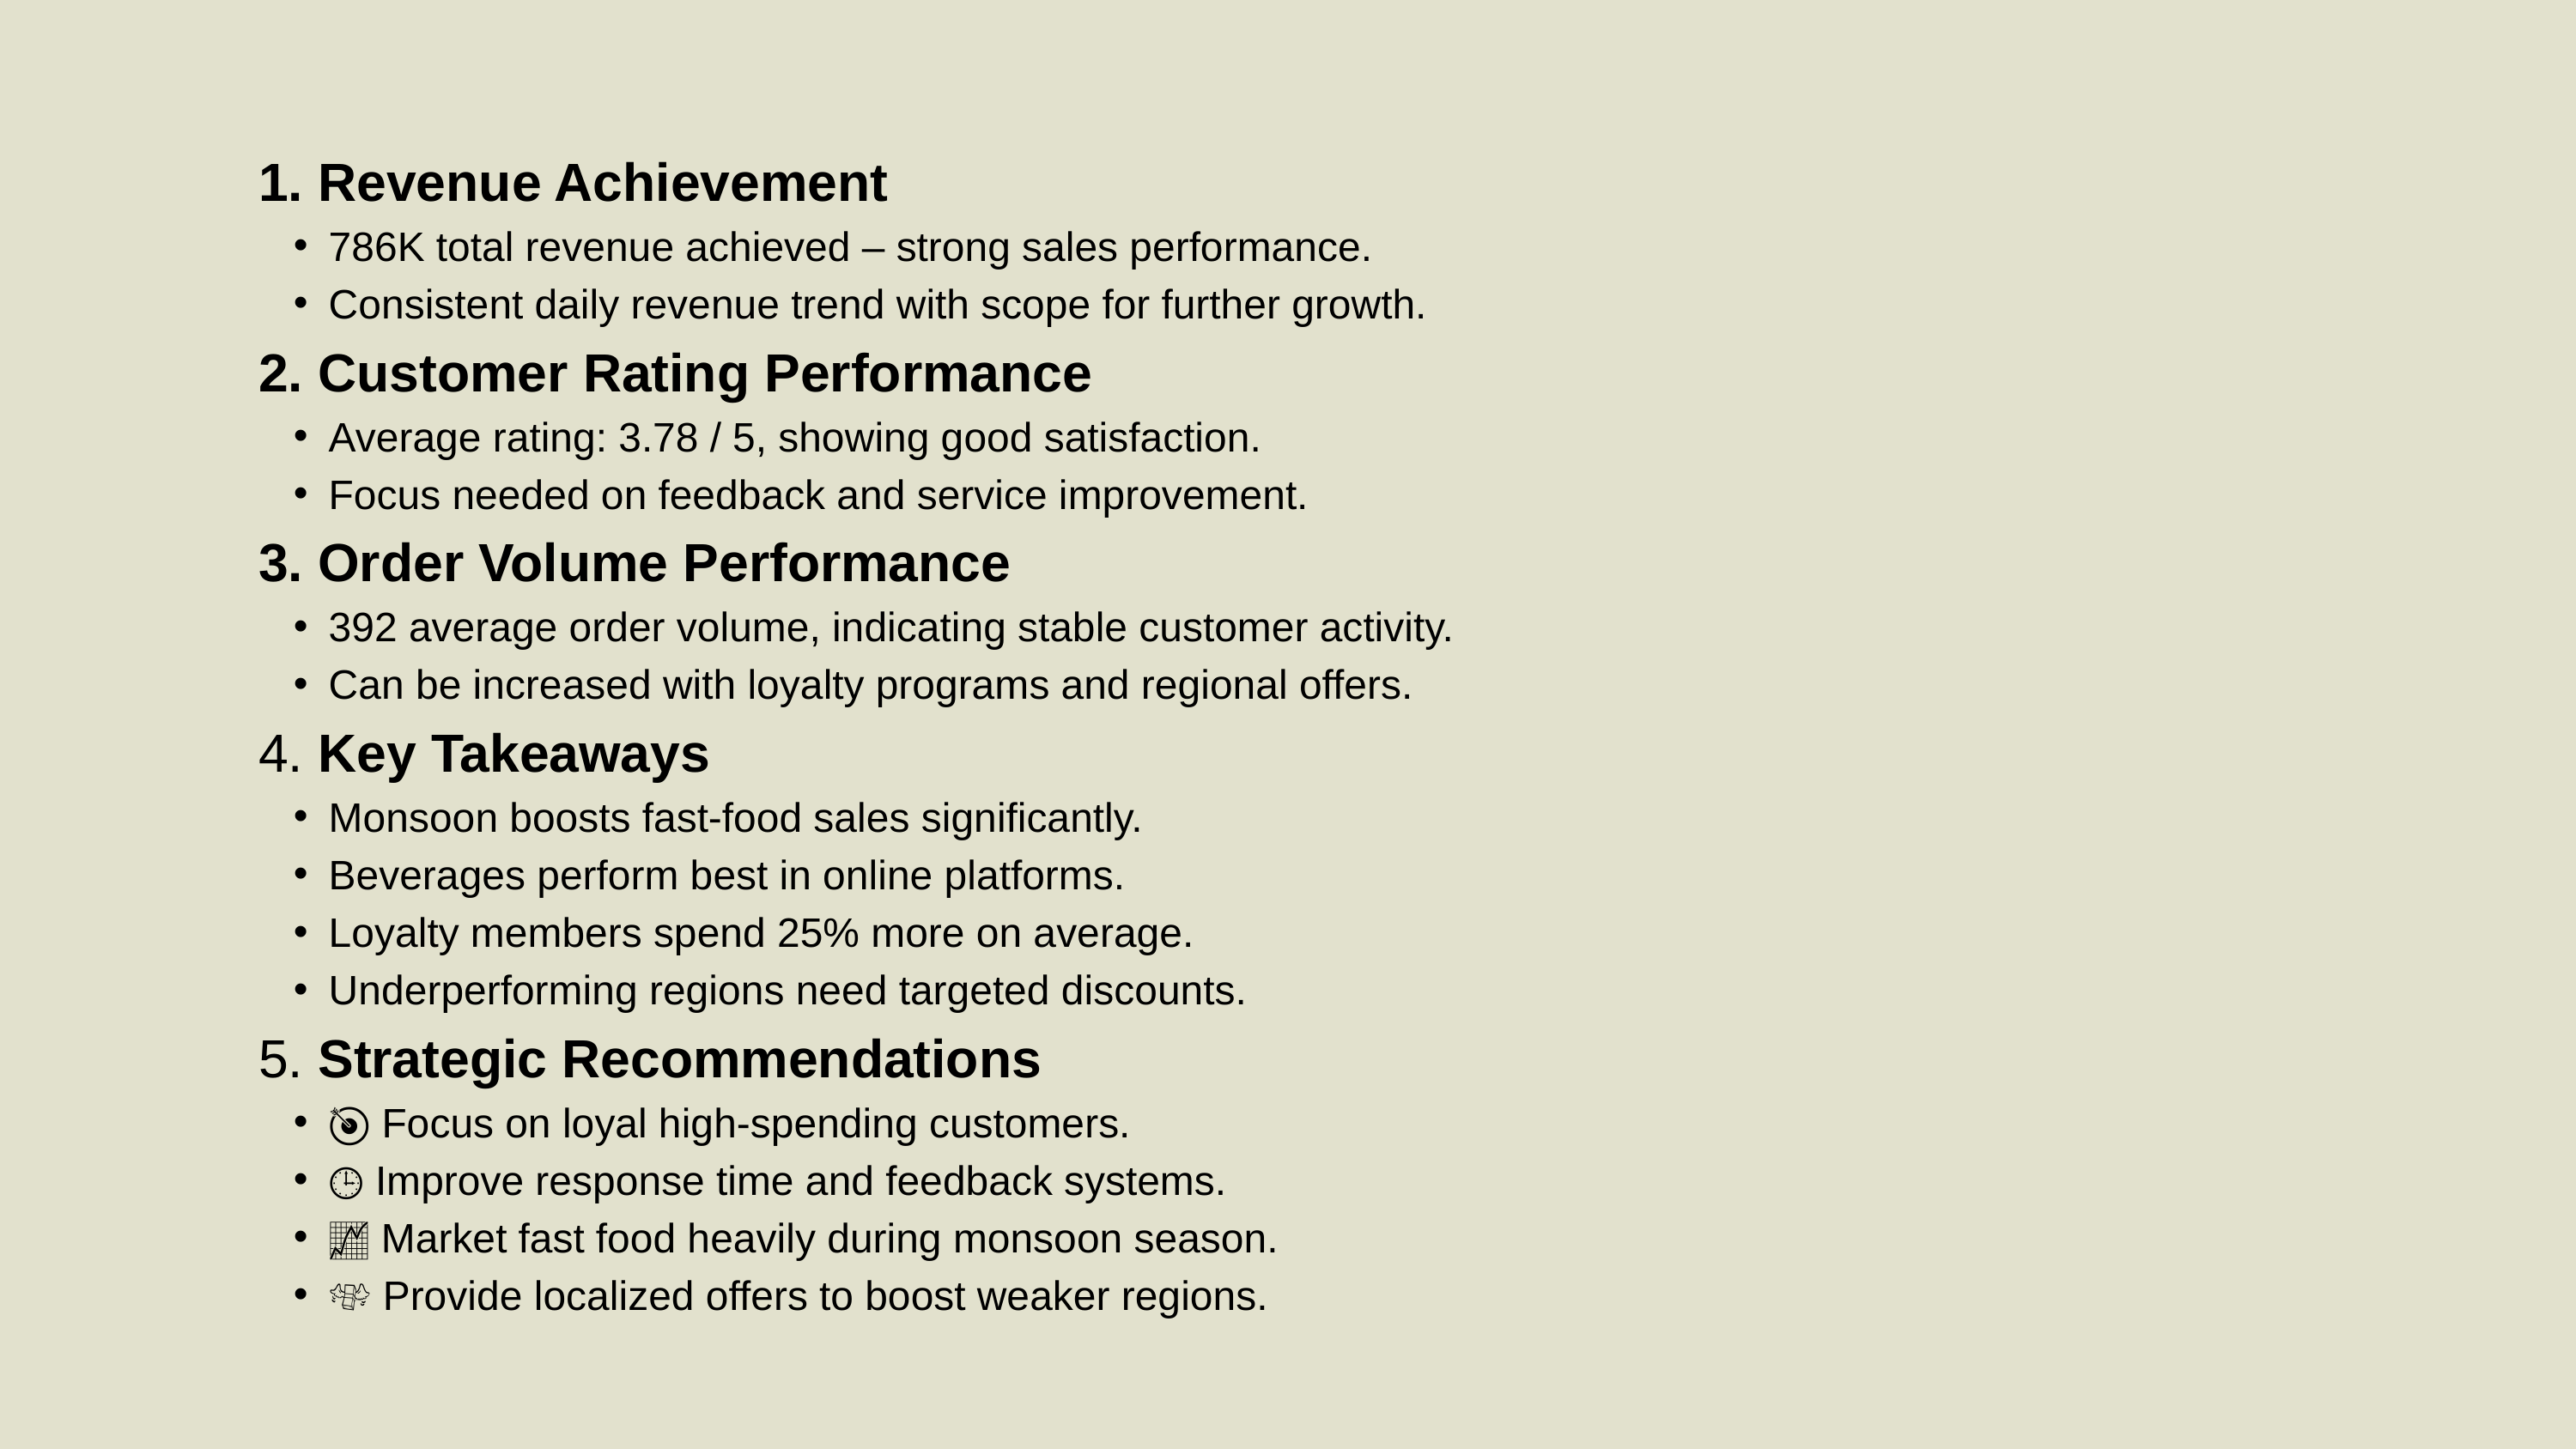

1. Revenue Achievement
786K total revenue achieved – strong sales performance.
Consistent daily revenue trend with scope for further growth.
2. Customer Rating Performance
Average rating: 3.78 / 5, showing good satisfaction.
Focus needed on feedback and service improvement.
3. Order Volume Performance
392 average order volume, indicating stable customer activity.
Can be increased with loyalty programs and regional offers.
4. Key Takeaways
Monsoon boosts fast-food sales significantly.
Beverages perform best in online platforms.
Loyalty members spend 25% more on average.
Underperforming regions need targeted discounts.
5. Strategic Recommendations
🎯 Focus on loyal high-spending customers.
🕒 Improve response time and feedback systems.
📈 Market fast food heavily during monsoon season.
💸 Provide localized offers to boost weaker regions.